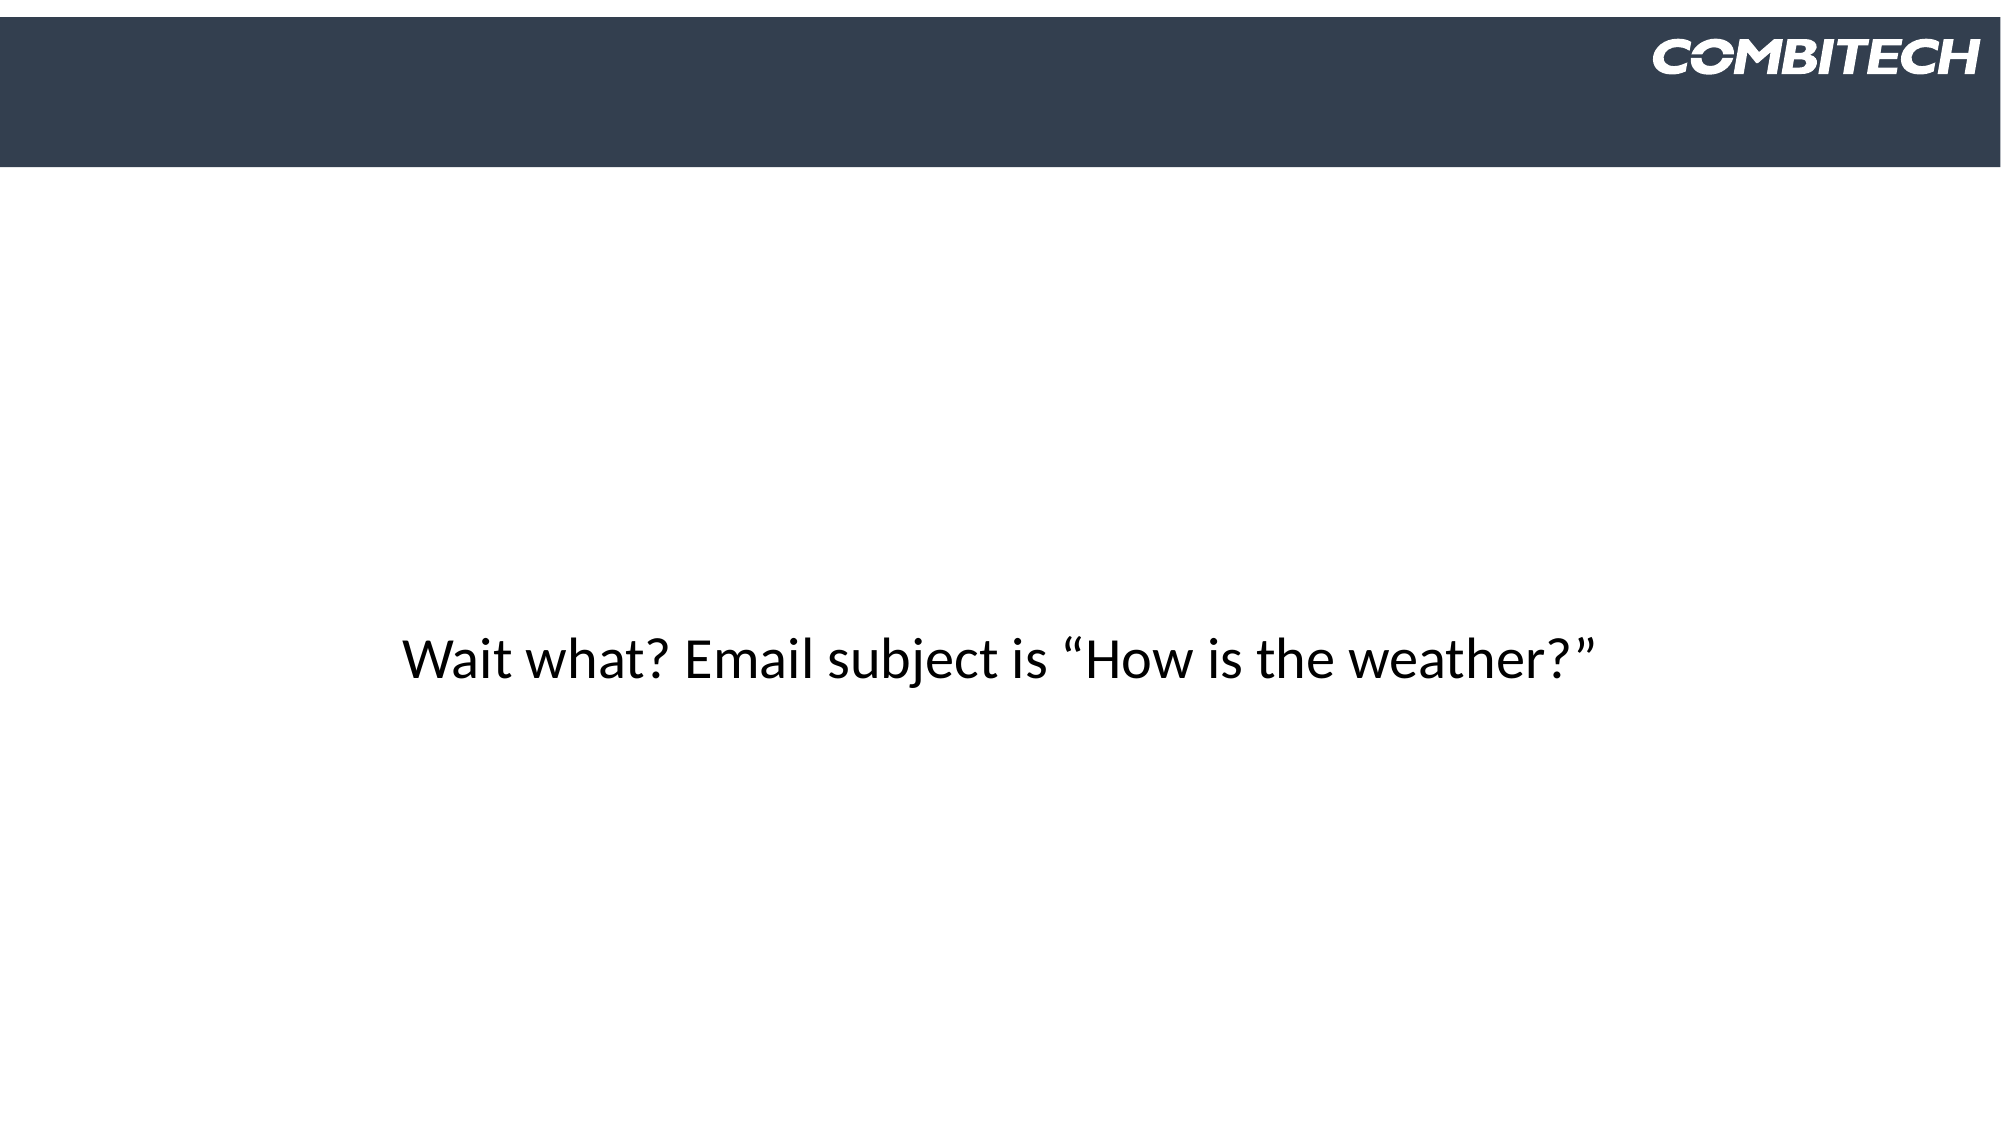

Wait what? Email subject is “How is the weather?”